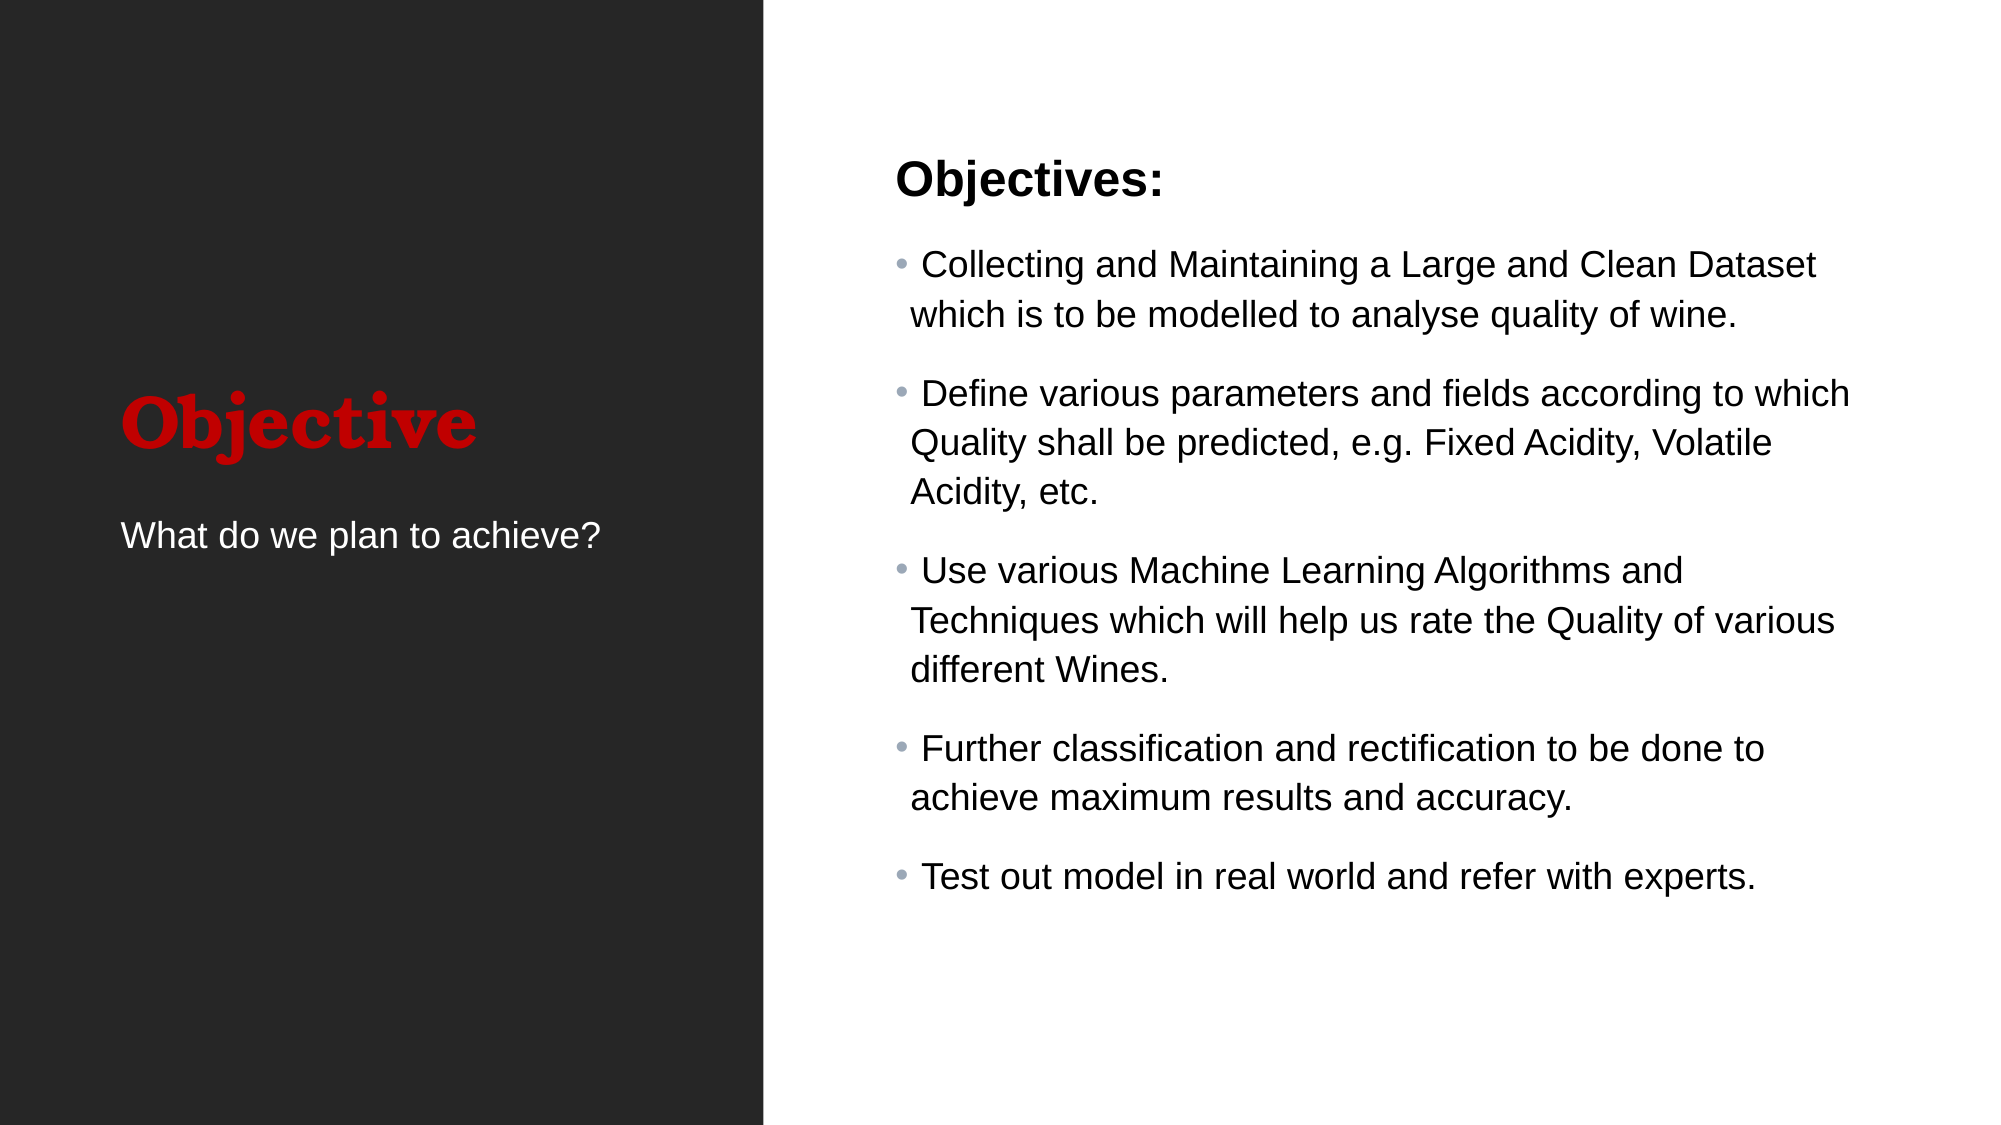

# Objective
Objectives:
 Collecting and Maintaining a Large and Clean Dataset which is to be modelled to analyse quality of wine.
 Define various parameters and fields according to which Quality shall be predicted, e.g. Fixed Acidity, Volatile Acidity, etc.
 Use various Machine Learning Algorithms and Techniques which will help us rate the Quality of various different Wines.
 Further classification and rectification to be done to achieve maximum results and accuracy.
 Test out model in real world and refer with experts.

What do we plan to achieve?